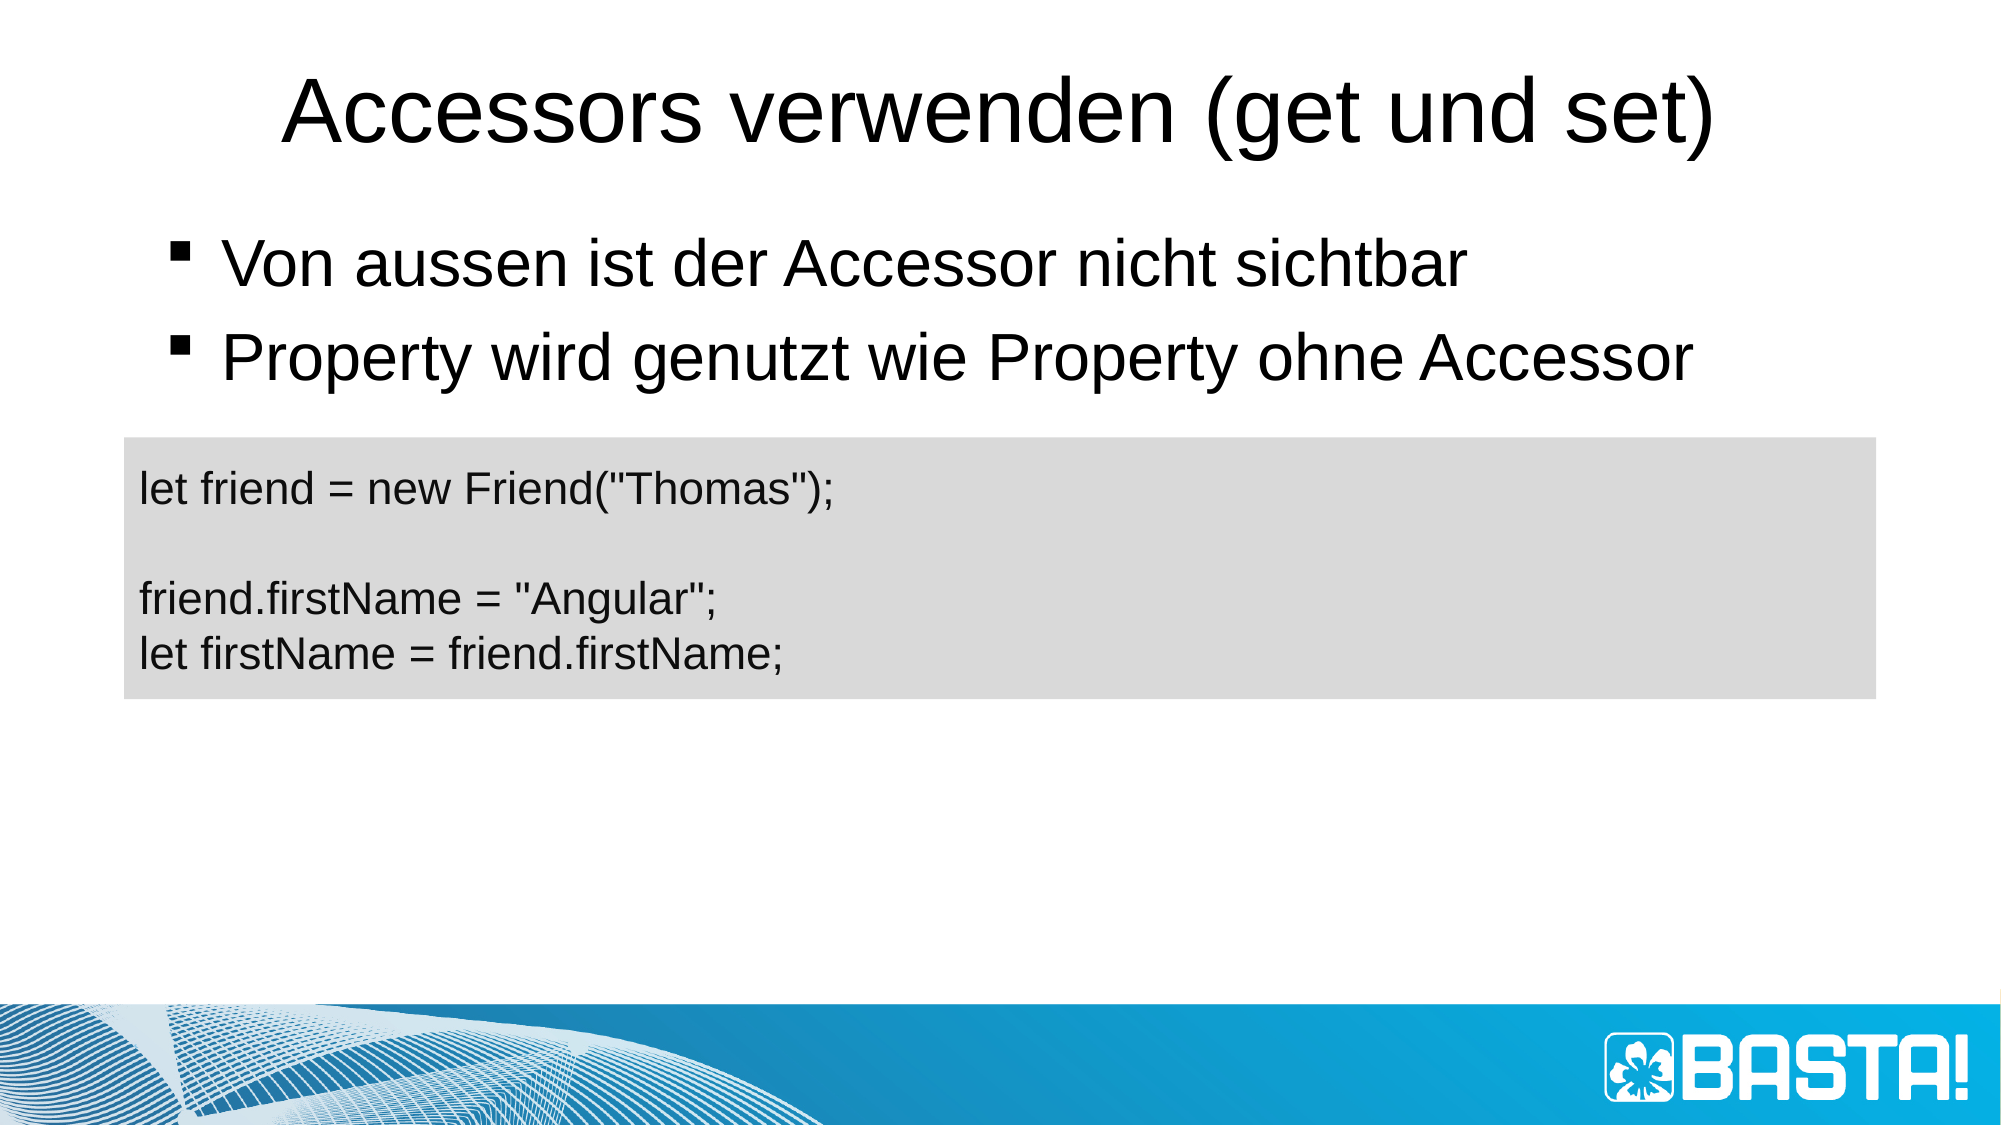

# Accessors verwenden (get und set)
Von aussen ist der Accessor nicht sichtbar
Property wird genutzt wie Property ohne Accessor

let friend = new Friend("Thomas");

friend.firstName = "Angular";
let firstName = friend.firstName;